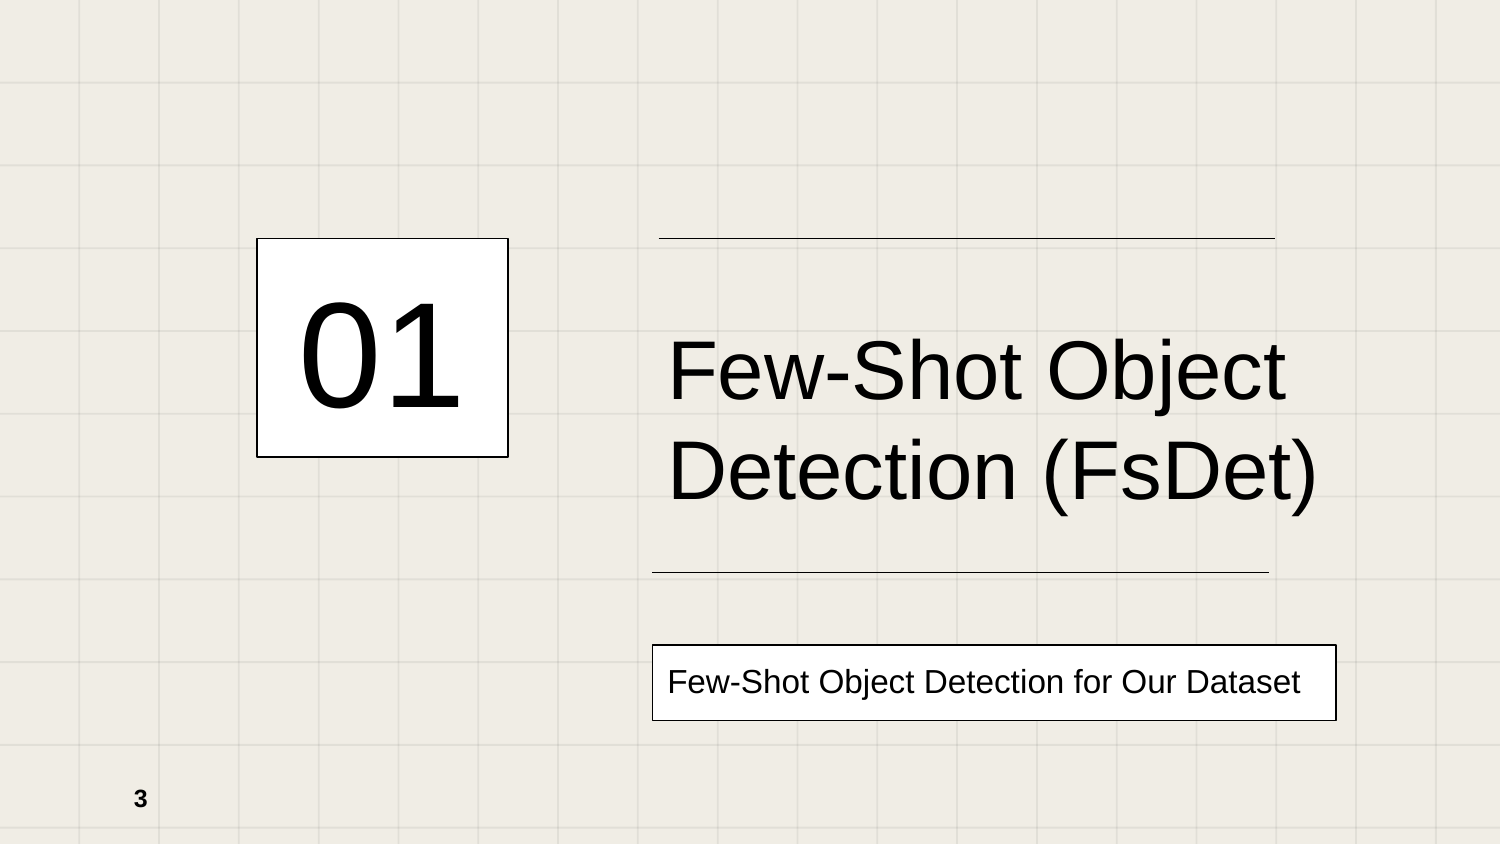

01
# Few-Shot Object Detection (FsDet)
Few-Shot Object Detection for Our Dataset
3